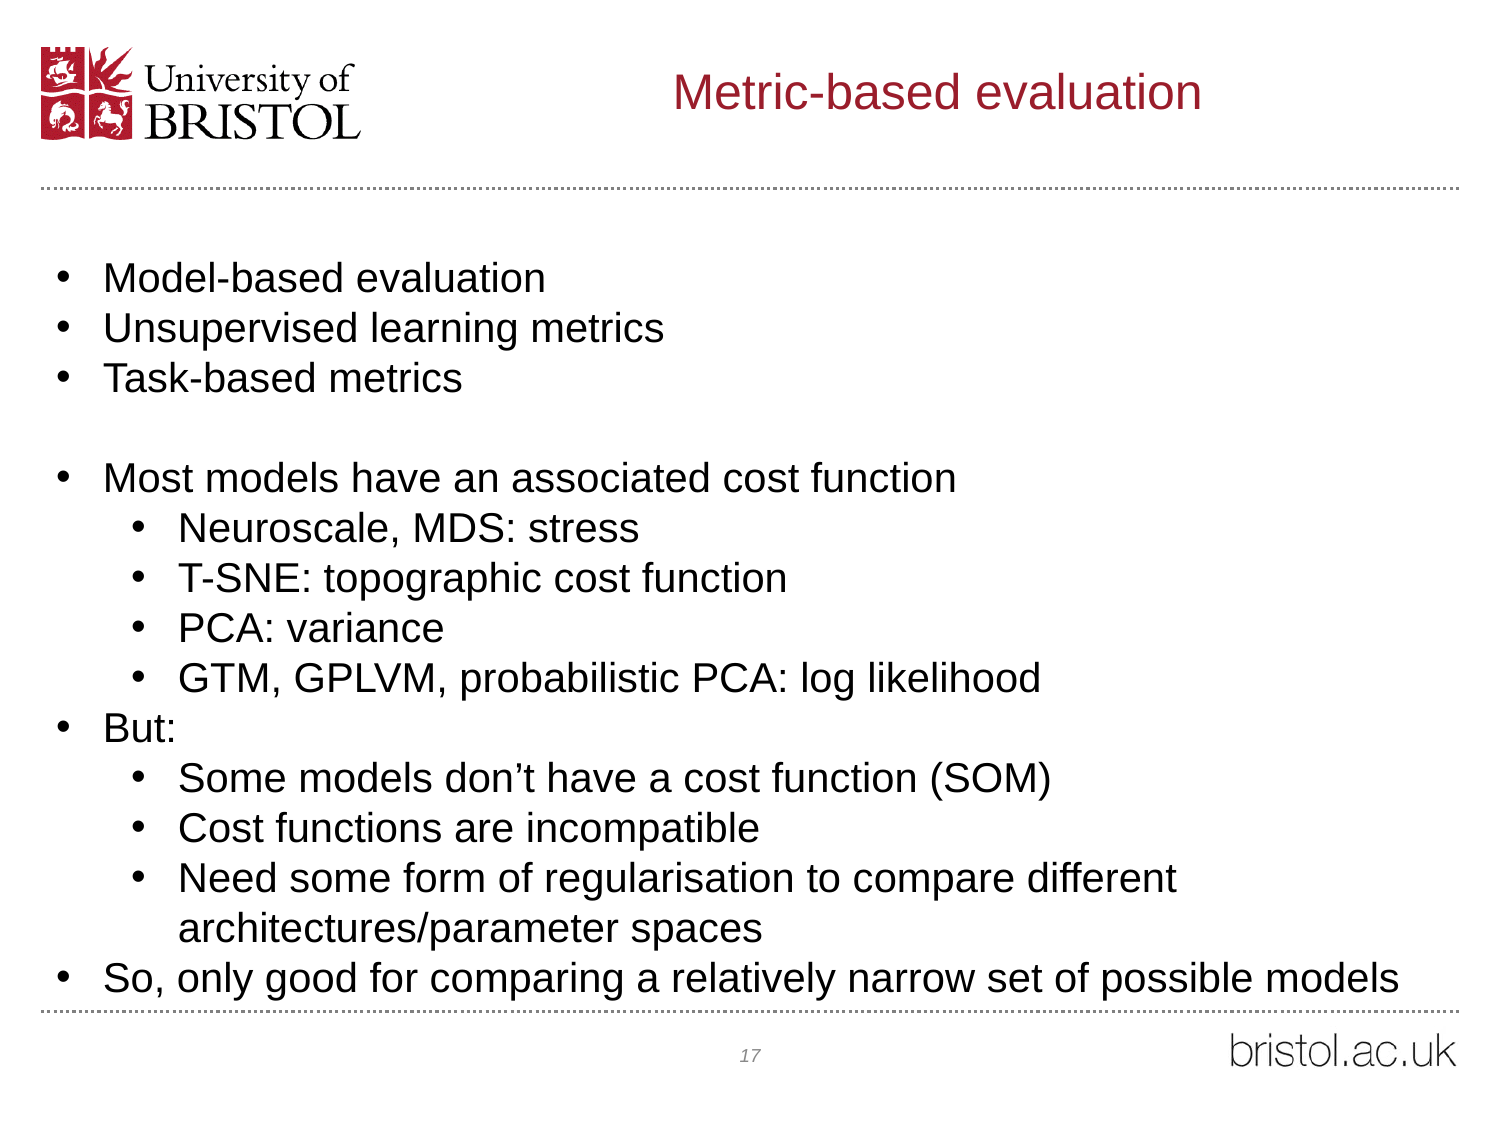

# Metric-based evaluation
Model-based evaluation
Unsupervised learning metrics
Task-based metrics

Most models have an associated cost function
Neuroscale, MDS: stress
T-SNE: topographic cost function
PCA: variance
GTM, GPLVM, probabilistic PCA: log likelihood
But:
Some models don’t have a cost function (SOM)
Cost functions are incompatible
Need some form of regularisation to compare different architectures/parameter spaces
So, only good for comparing a relatively narrow set of possible models

17